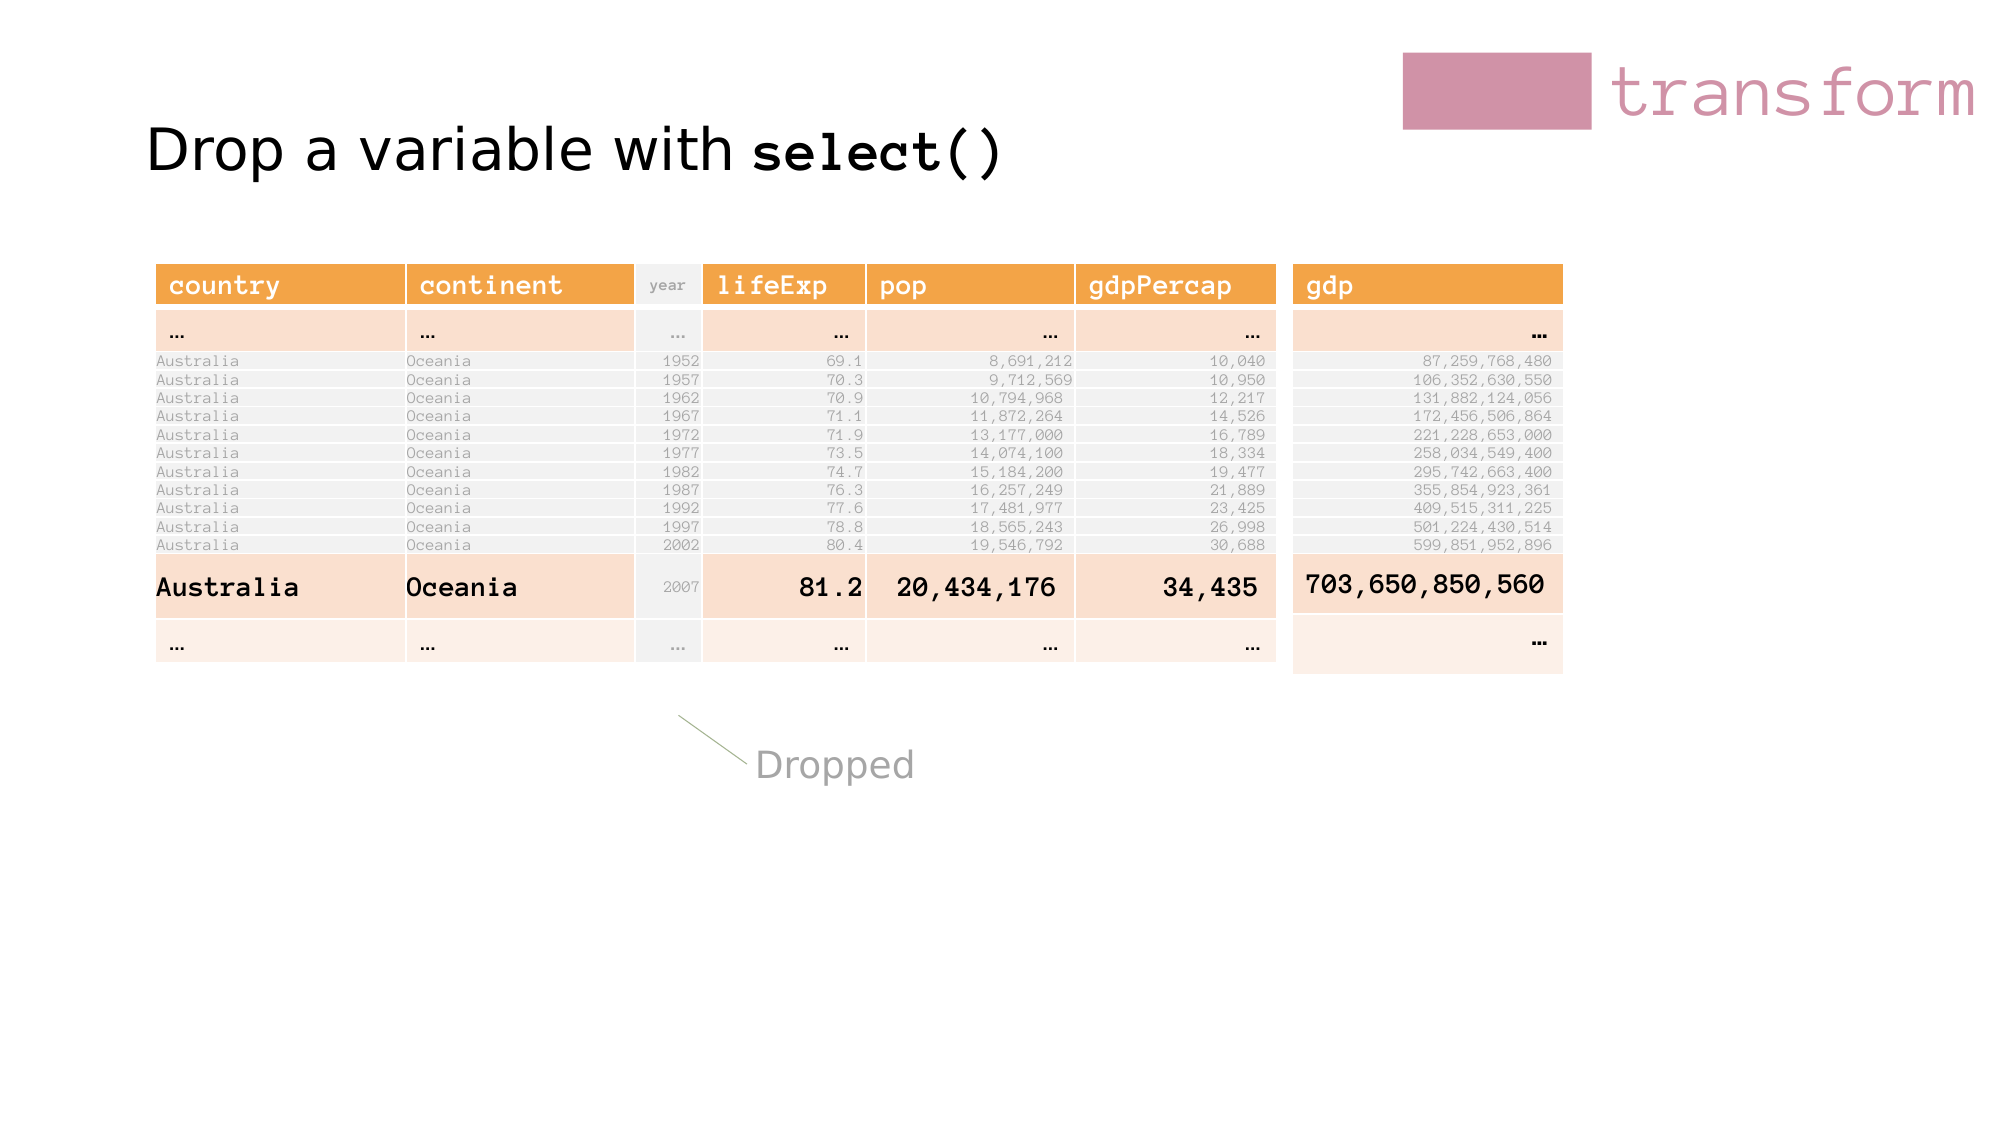

transform

Drop a variable with select()
| gdp |
| --- |
| … |
| 87,259,768,480 |
| 106,352,630,550 |
| 131,882,124,056 |
| 172,456,506,864 |
| 221,228,653,000 |
| 258,034,549,400 |
| 295,742,663,400 |
| 355,854,923,361 |
| 409,515,311,225 |
| 501,224,430,514 |
| 599,851,952,896 |
| 703,650,850,560 |
| … |
| country | continent | year | lifeExp | pop | gdpPercap |
| --- | --- | --- | --- | --- | --- |
| … | … | … | … | … | … |
| Australia | Oceania | 1952 | 69.1 | 8,691,212 | 10,040 |
| Australia | Oceania | 1957 | 70.3 | 9,712,569 | 10,950 |
| Australia | Oceania | 1962 | 70.9 | 10,794,968 | 12,217 |
| Australia | Oceania | 1967 | 71.1 | 11,872,264 | 14,526 |
| Australia | Oceania | 1972 | 71.9 | 13,177,000 | 16,789 |
| Australia | Oceania | 1977 | 73.5 | 14,074,100 | 18,334 |
| Australia | Oceania | 1982 | 74.7 | 15,184,200 | 19,477 |
| Australia | Oceania | 1987 | 76.3 | 16,257,249 | 21,889 |
| Australia | Oceania | 1992 | 77.6 | 17,481,977 | 23,425 |
| Australia | Oceania | 1997 | 78.8 | 18,565,243 | 26,998 |
| Australia | Oceania | 2002 | 80.4 | 19,546,792 | 30,688 |
| Australia | Oceania | 2007 | 81.2 | 20,434,176 | 34,435 |
| … | … | … | … | … | … |
Dropped